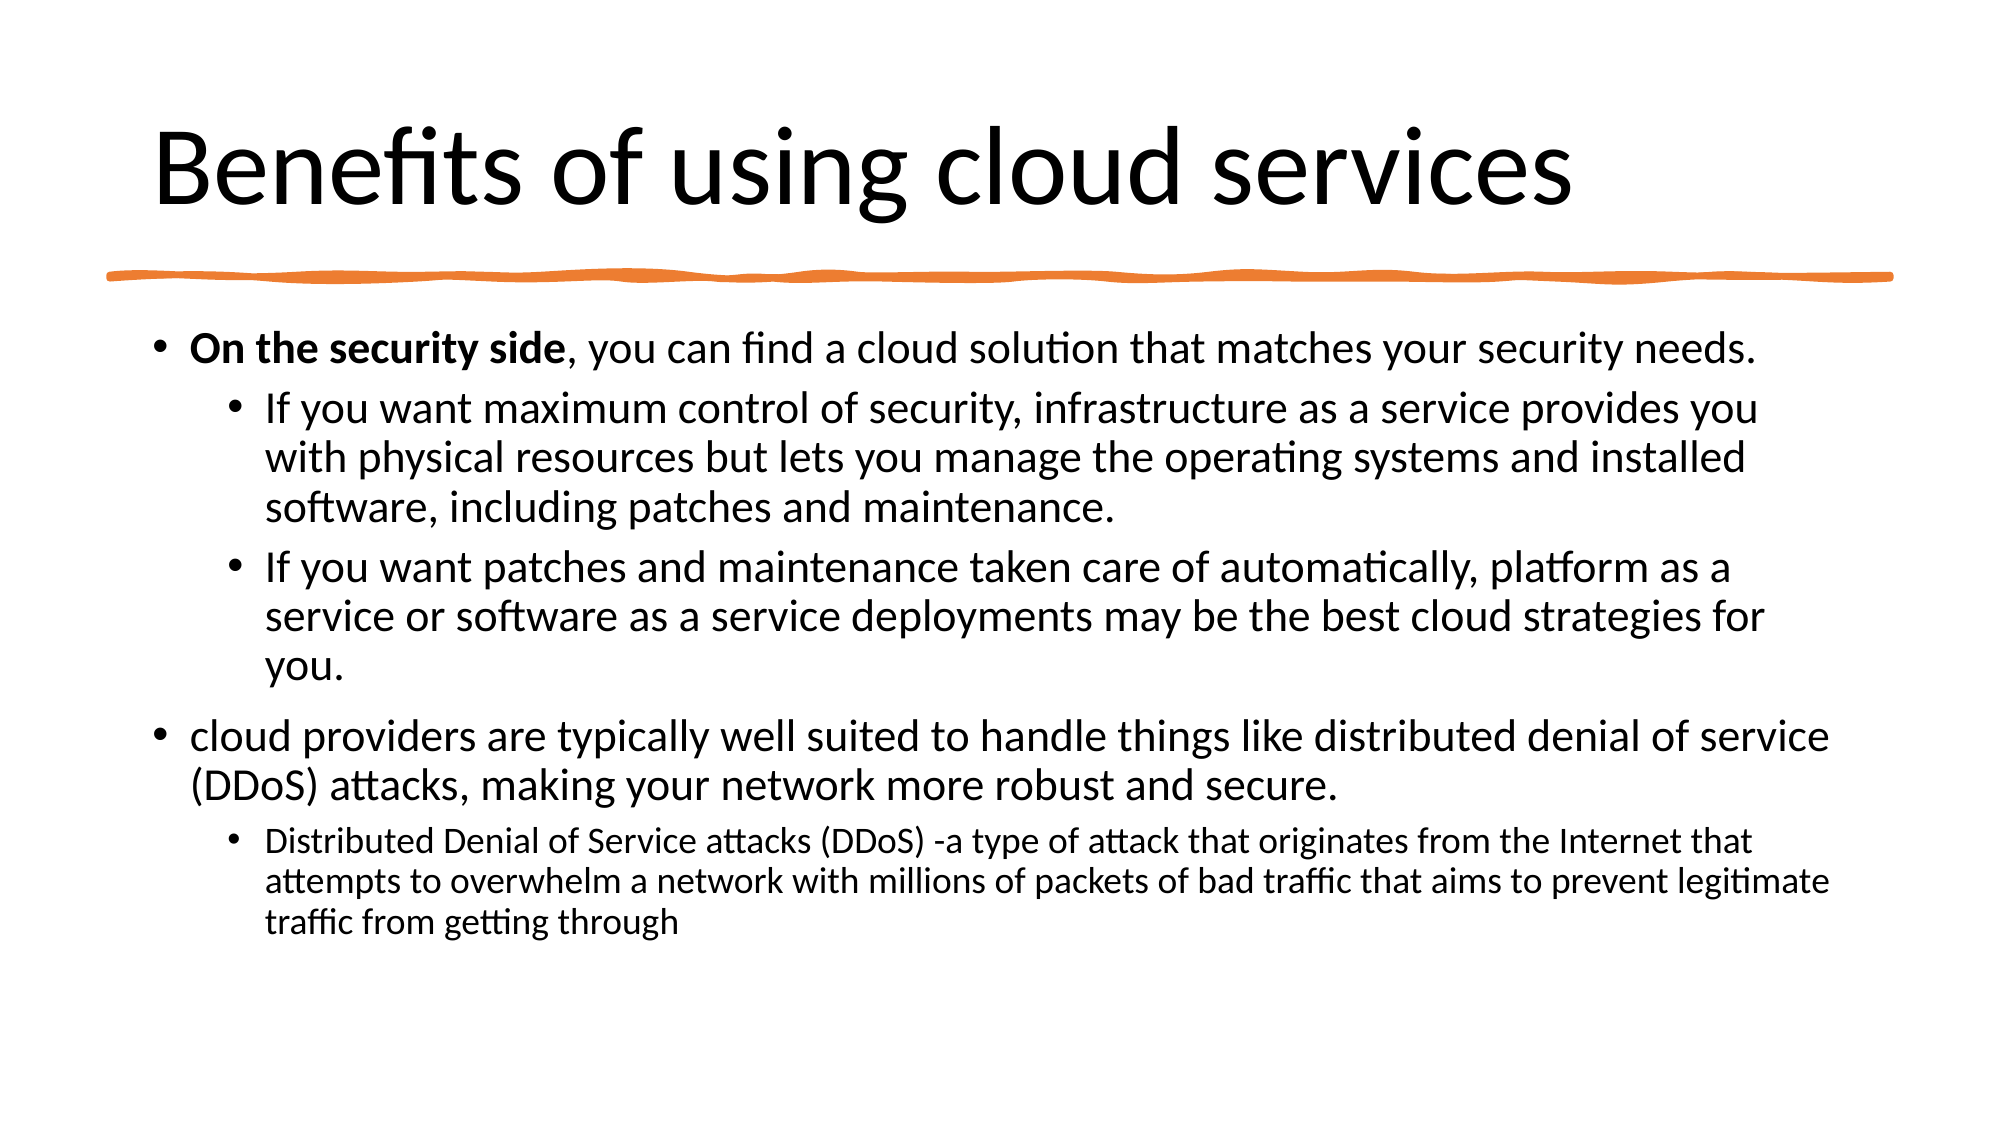

# Benefits of using cloud services

On the security side, you can find a cloud solution that matches your security needs.
If you want maximum control of security, infrastructure as a service provides you with physical resources but lets you manage the operating systems and installed software, including patches and maintenance.
If you want patches and maintenance taken care of automatically, platform as a service or software as a service deployments may be the best cloud strategies for you.
cloud providers are typically well suited to handle things like distributed denial of service (DDoS) attacks, making your network more robust and secure.
Distributed Denial of Service attacks (DDoS) -a type of attack that originates from the Internet that attempts to overwhelm a network with millions of packets of bad traffic that aims to prevent legitimate traffic from getting through